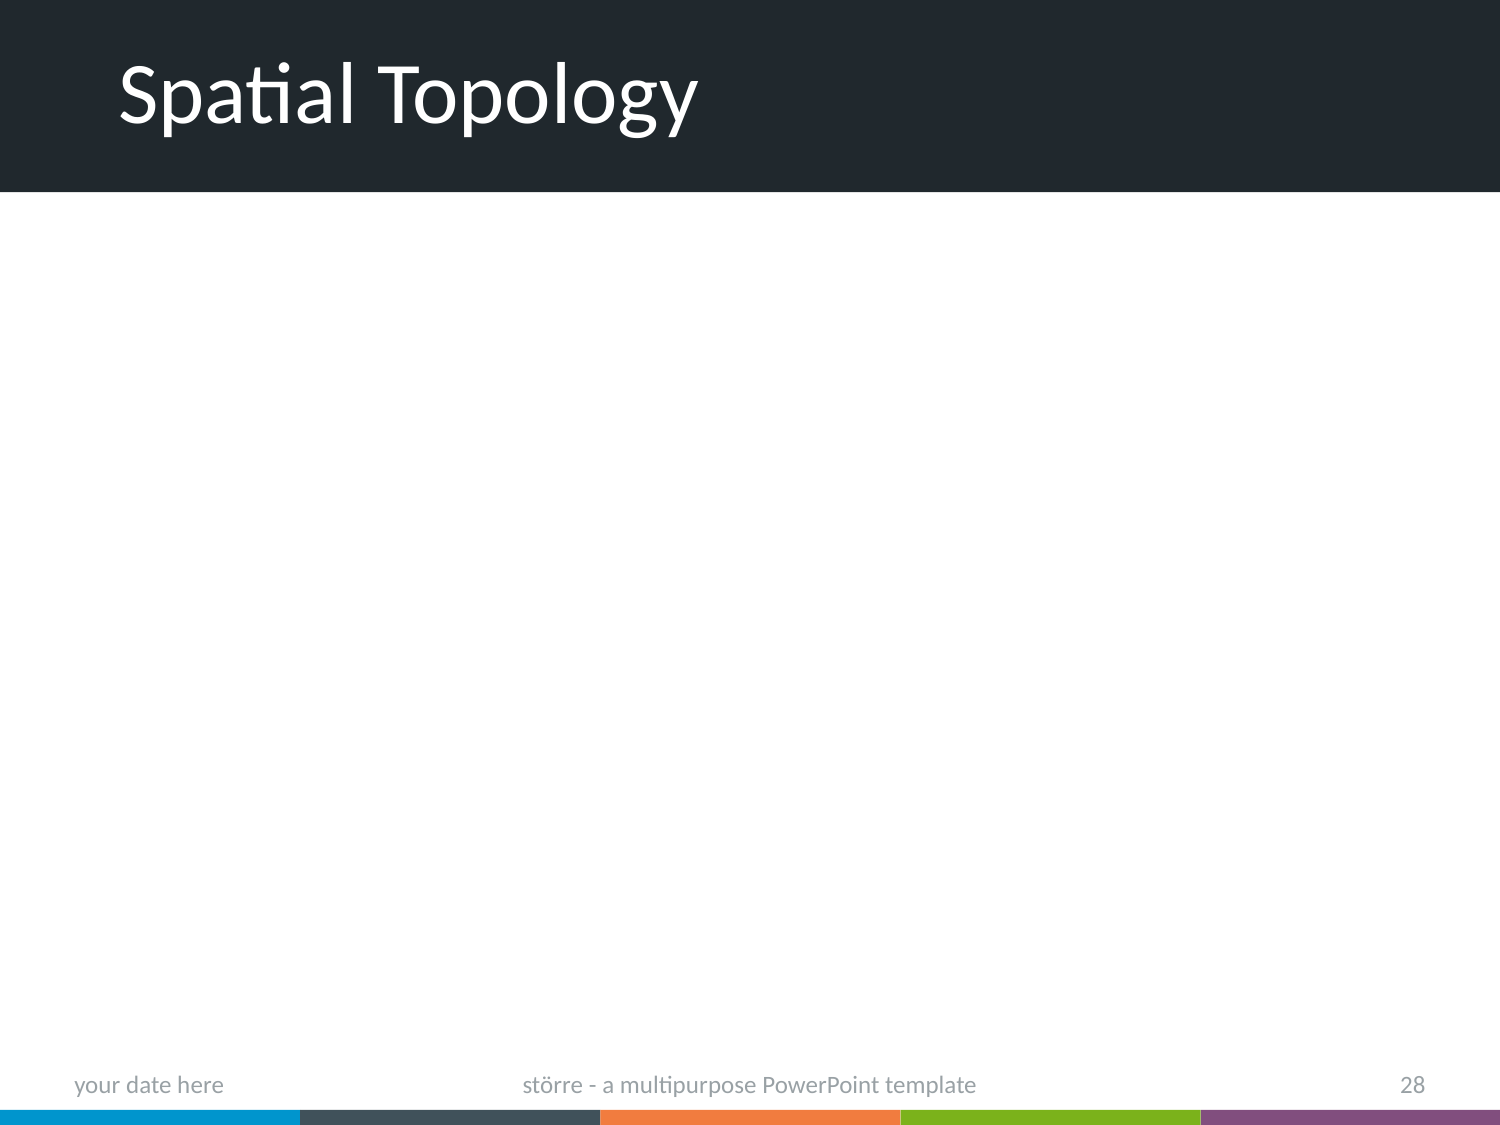

# Spatial Topology
your date here
större - a multipurpose PowerPoint template
28